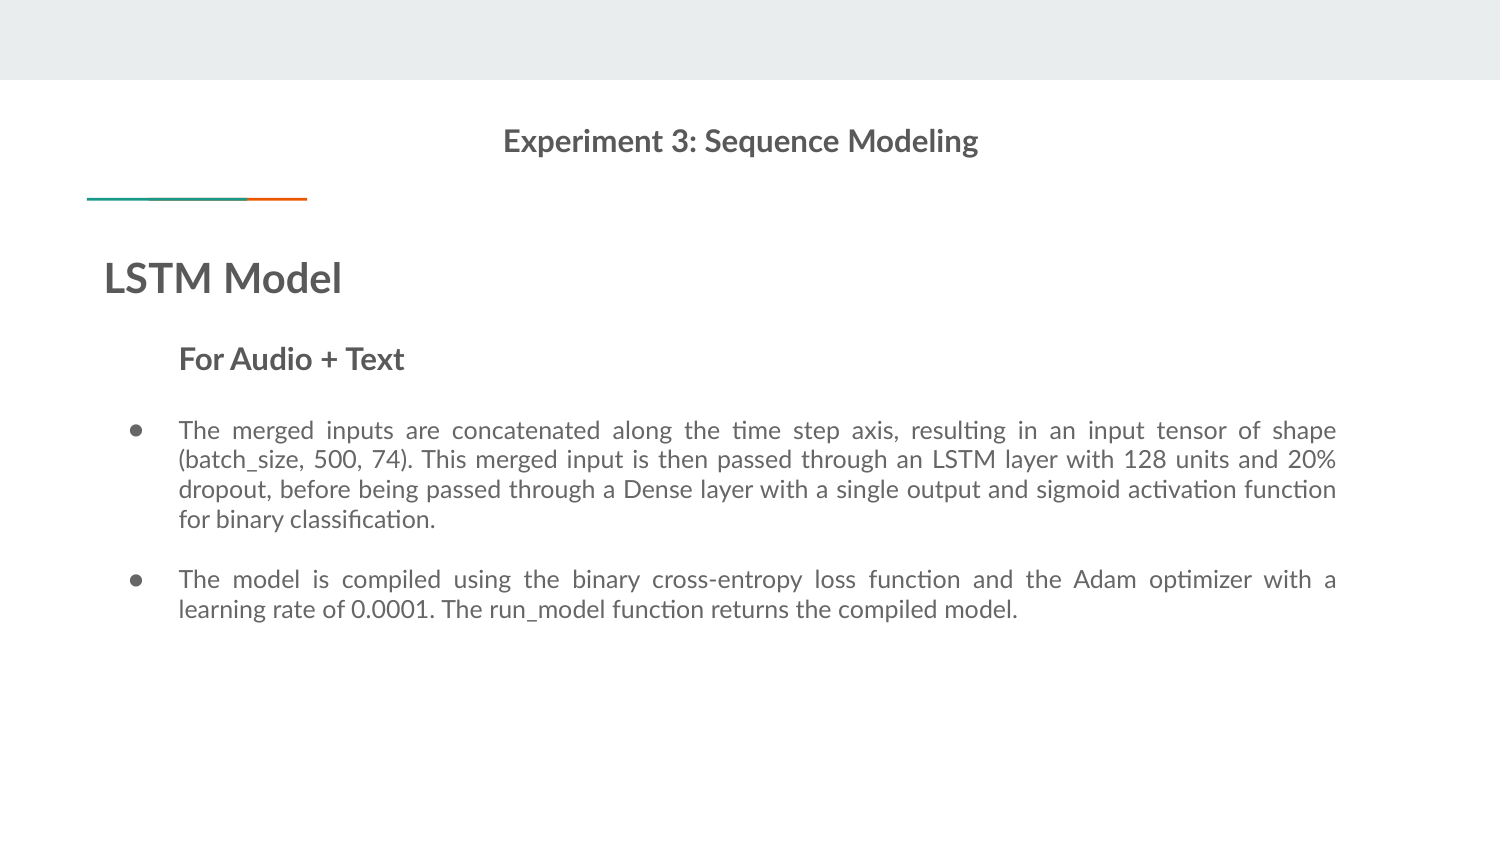

Experiment 3: Sequence Modeling
LSTM Model

For Audio + Text

The merged inputs are concatenated along the time step axis, resulting in an input tensor of shape (batch_size, 500, 74). This merged input is then passed through an LSTM layer with 128 units and 20% dropout, before being passed through a Dense layer with a single output and sigmoid activation function for binary classification.

The model is compiled using the binary cross-entropy loss function and the Adam optimizer with a learning rate of 0.0001. The run_model function returns the compiled model.